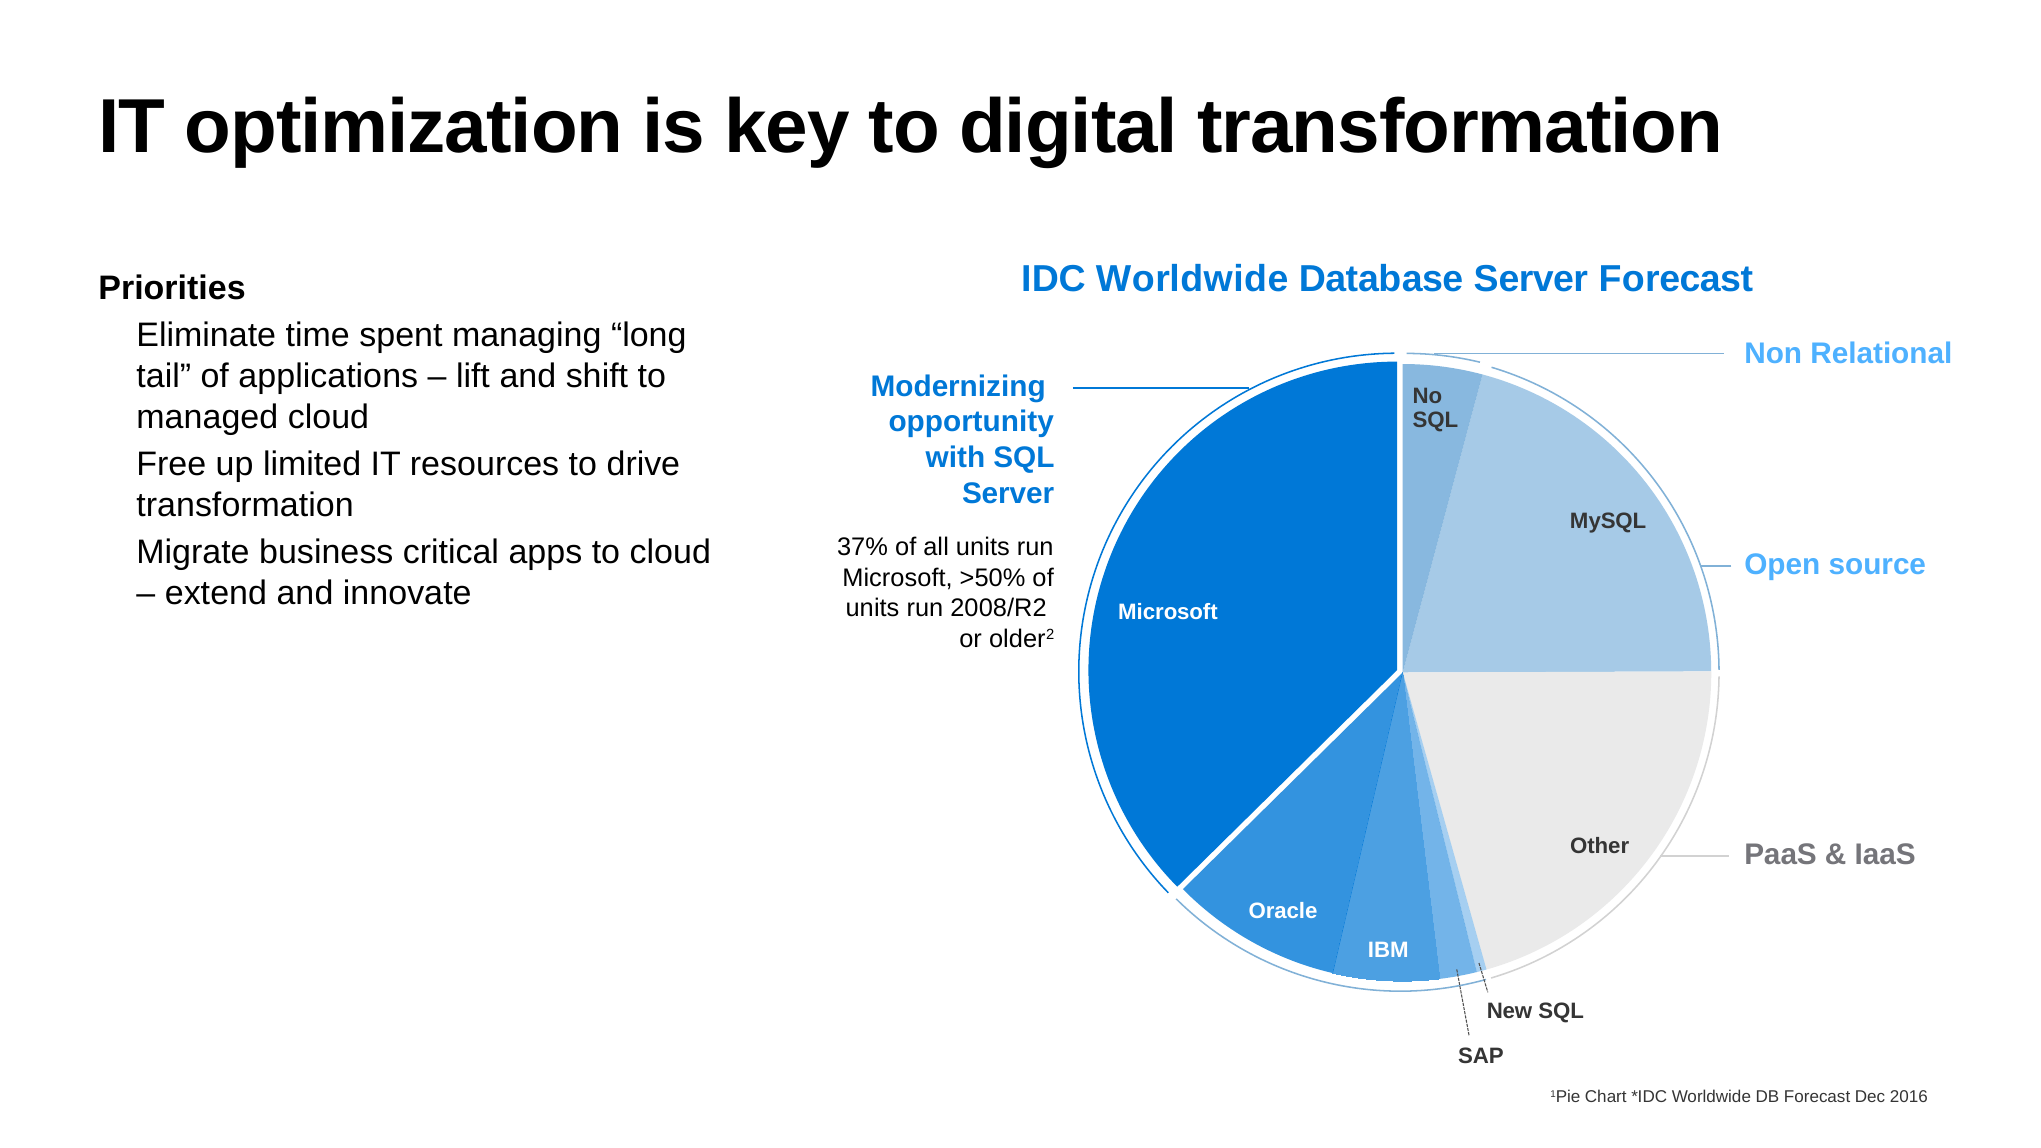

# IT optimization is key to digital transformation

### Chart: IDC Worldwide Database Server Forecast

| Category |  |
|---|---|
Priorities
Eliminate time spent managing “long tail” of applications – lift and shift to managed cloud
Free up limited IT resources to drive transformation
Migrate business critical apps to cloud – extend and innovate
Non Relational

Modernizing
opportunity with SQL Server
37% of all units run Microsoft, >50% of units run 2008/R2
or older2
No
SQL
MySQL
Open source
Microsoft
Other
PaaS & IaaS
Oracle
IBM
New SQL
SAP
1Pie Chart *IDC Worldwide DB Forecast Dec 2016